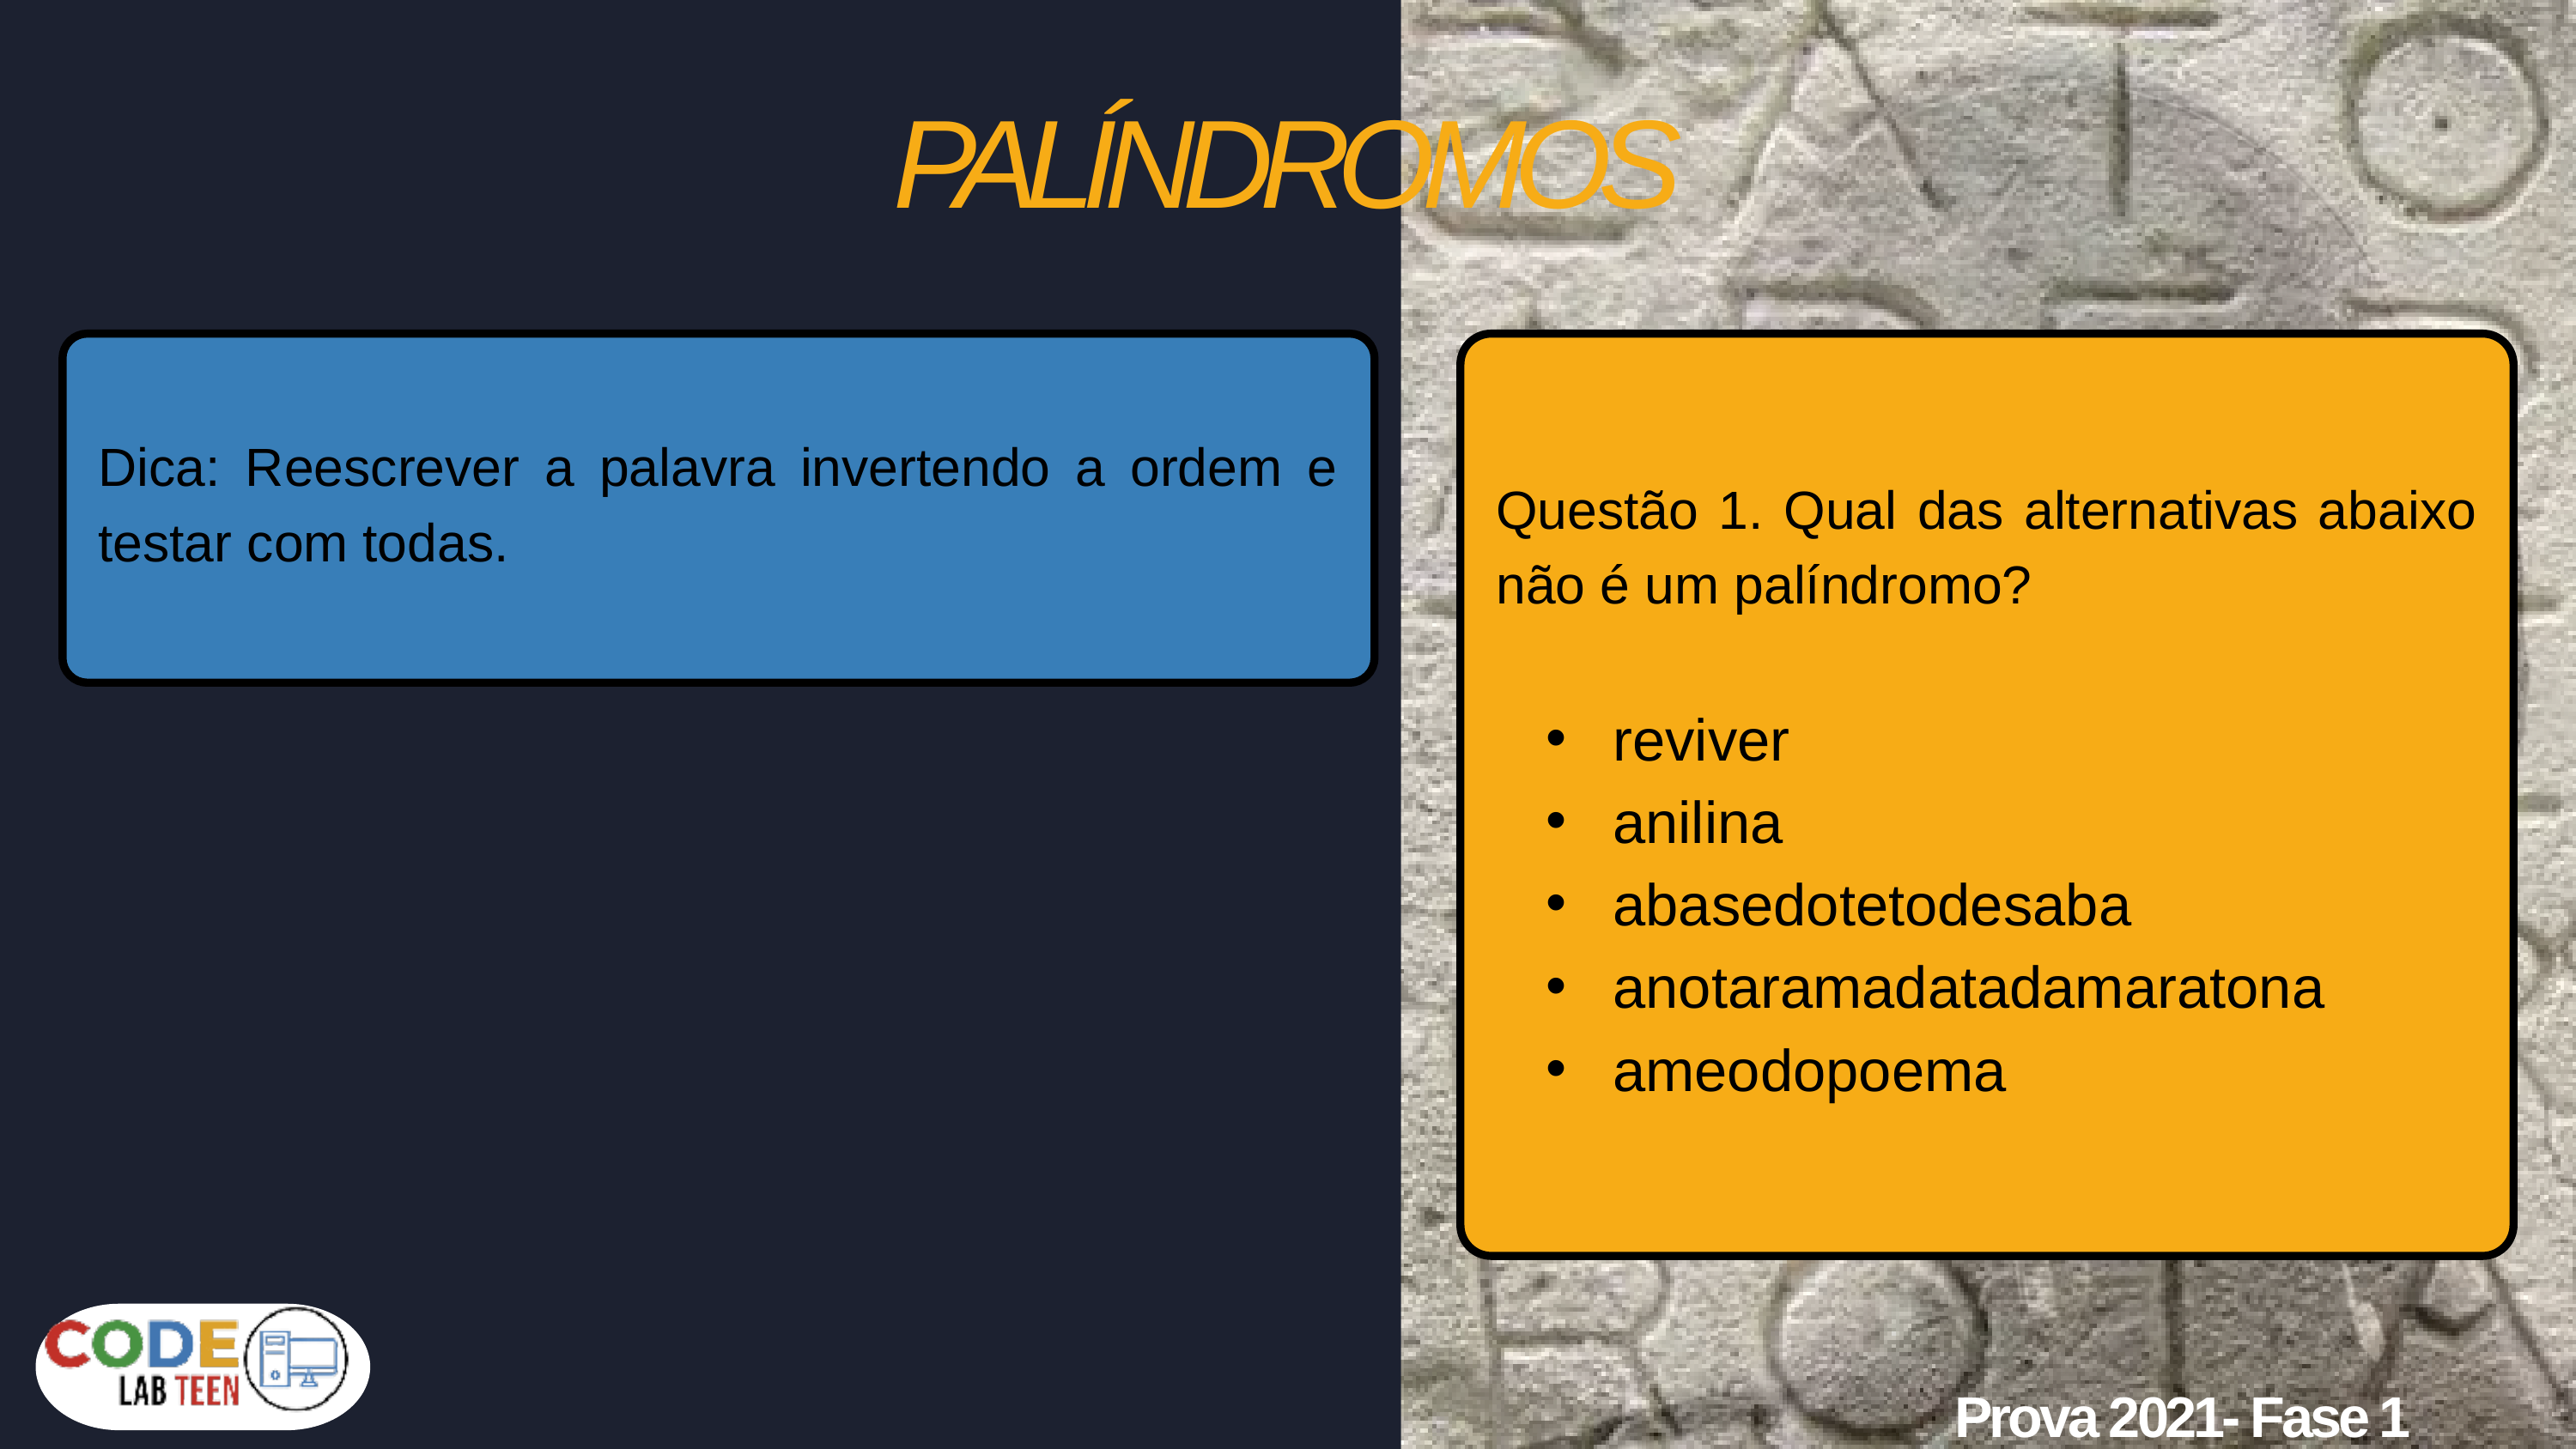

PALÍNDROMOS

Dica: Reescrever a palavra invertendo a ordem e testar com todas.

Questão 1. Qual das alternativas abaixo não é um palíndromo?

 reviver
 anilina
 abasedotetodesaba
 anotaramadatadamaratona
 ameodopoema

Prova 2021- Fase 1